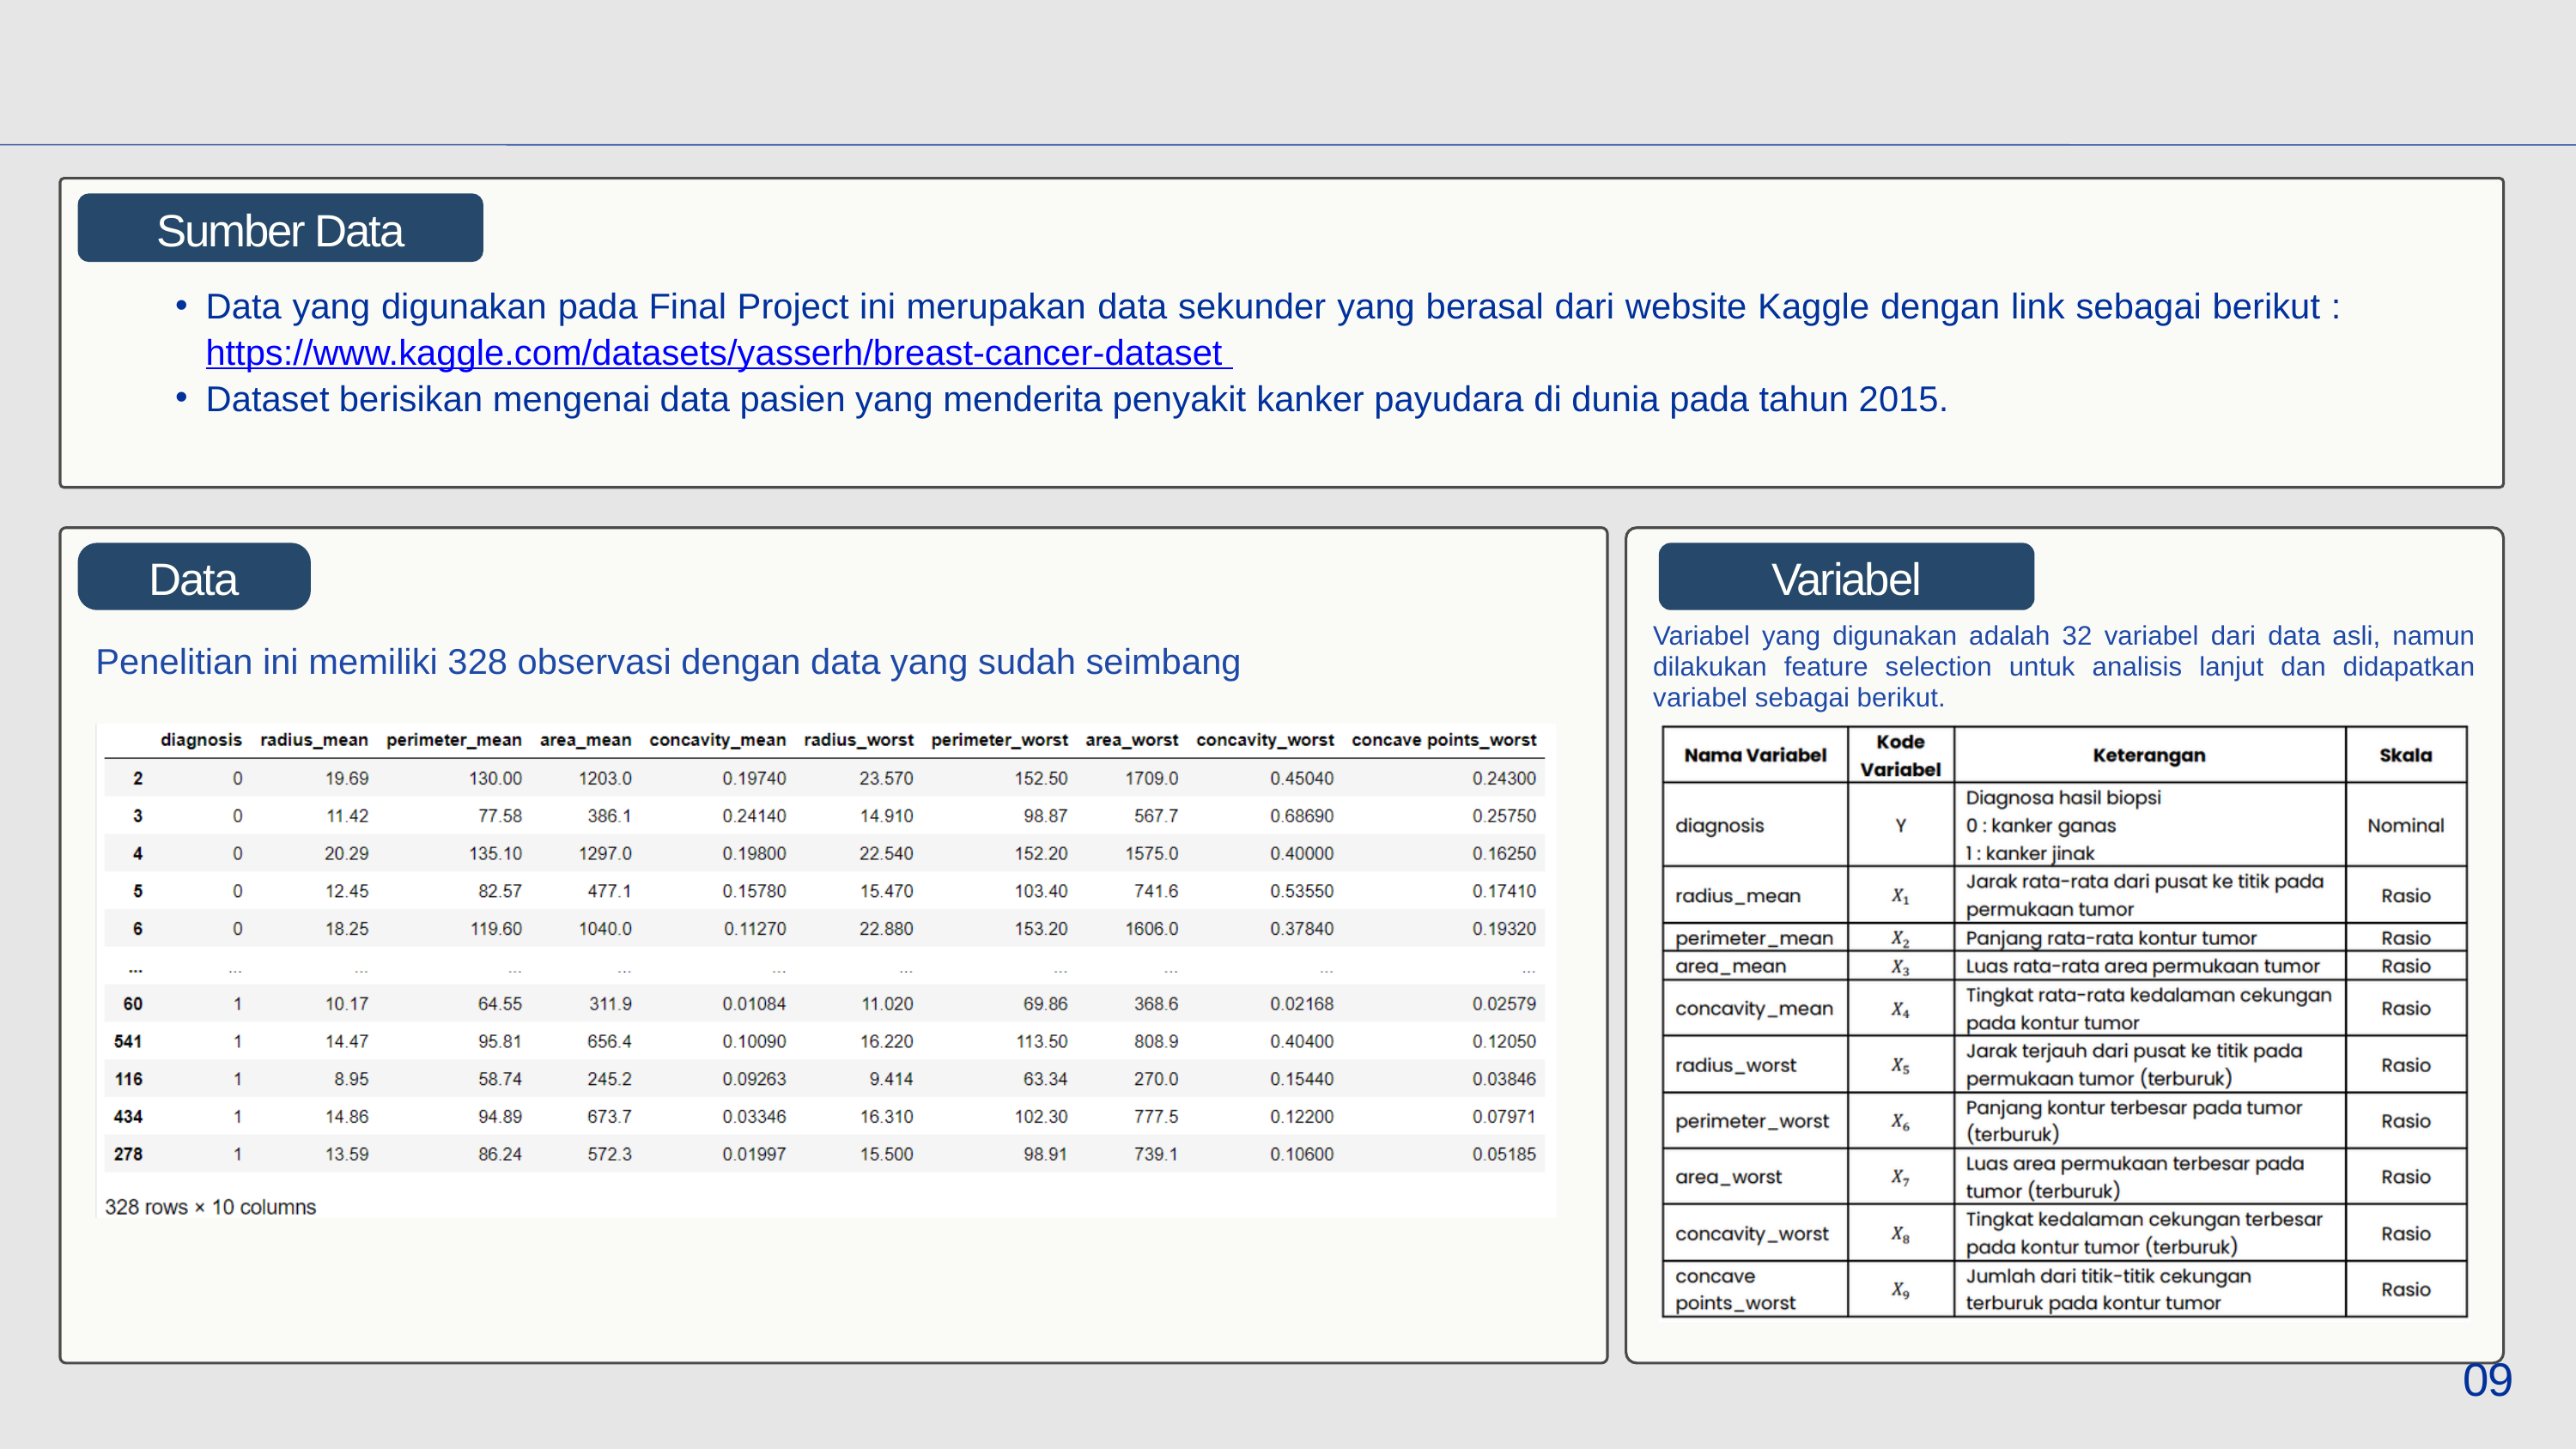

Sumber Data
Data yang digunakan pada Final Project ini merupakan data sekunder yang berasal dari website Kaggle dengan link sebagai berikut : https://www.kaggle.com/datasets/yasserh/breast-cancer-dataset
Dataset berisikan mengenai data pasien yang menderita penyakit kanker payudara di dunia pada tahun 2015.

Data

Variabel
Variabel yang digunakan adalah 32 variabel dari data asli, namun dilakukan feature selection untuk analisis lanjut dan didapatkan variabel sebagai berikut.
Penelitian ini memiliki 328 observasi dengan data yang sudah seimbang

09